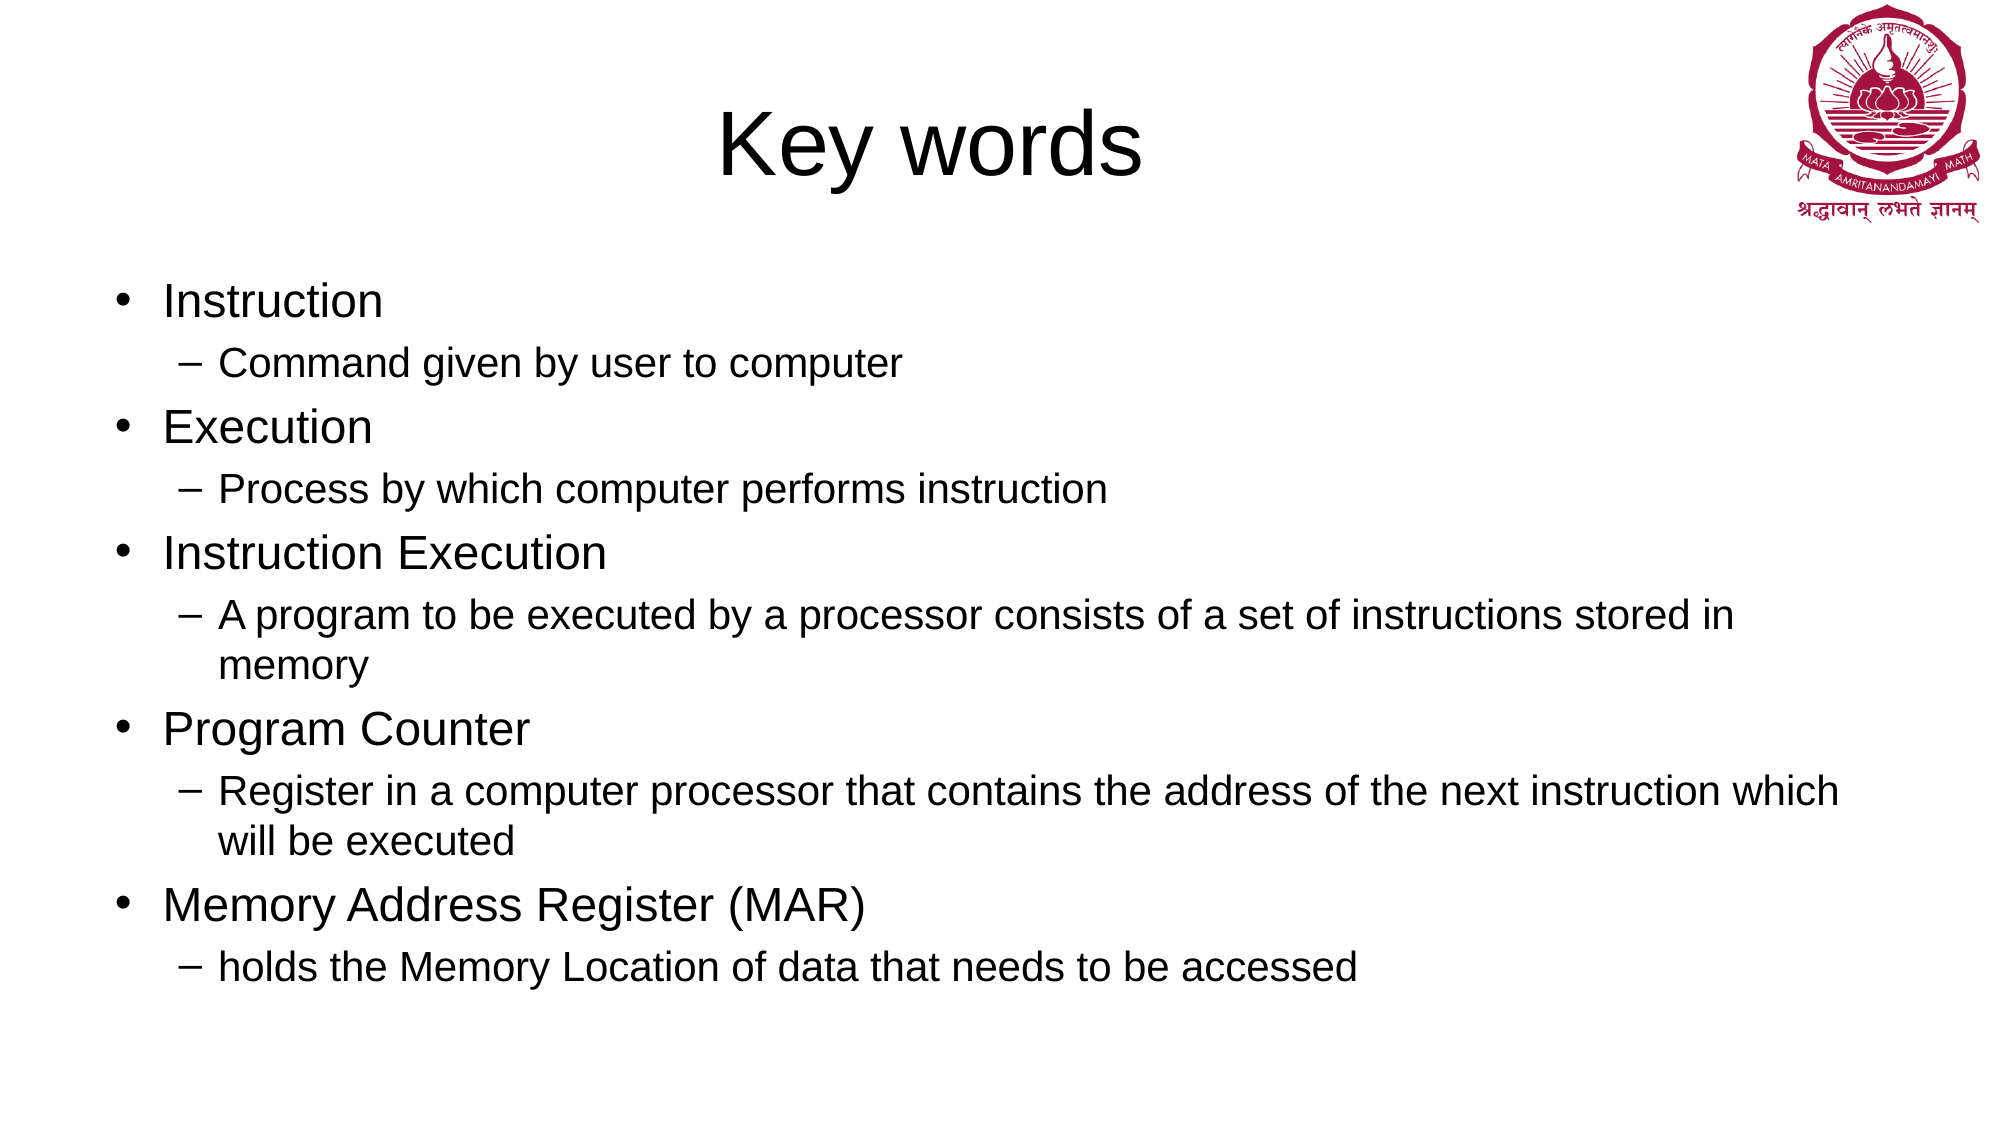

# Key words
Instruction
Command given by user to computer
Execution
Process by which computer performs instruction
Instruction Execution
A program to be executed by a processor consists of a set of instructions stored in memory
Program Counter
Register in a computer processor that contains the address of the next instruction which will be executed
Memory Address Register (MAR)
holds the Memory Location of data that needs to be accessed